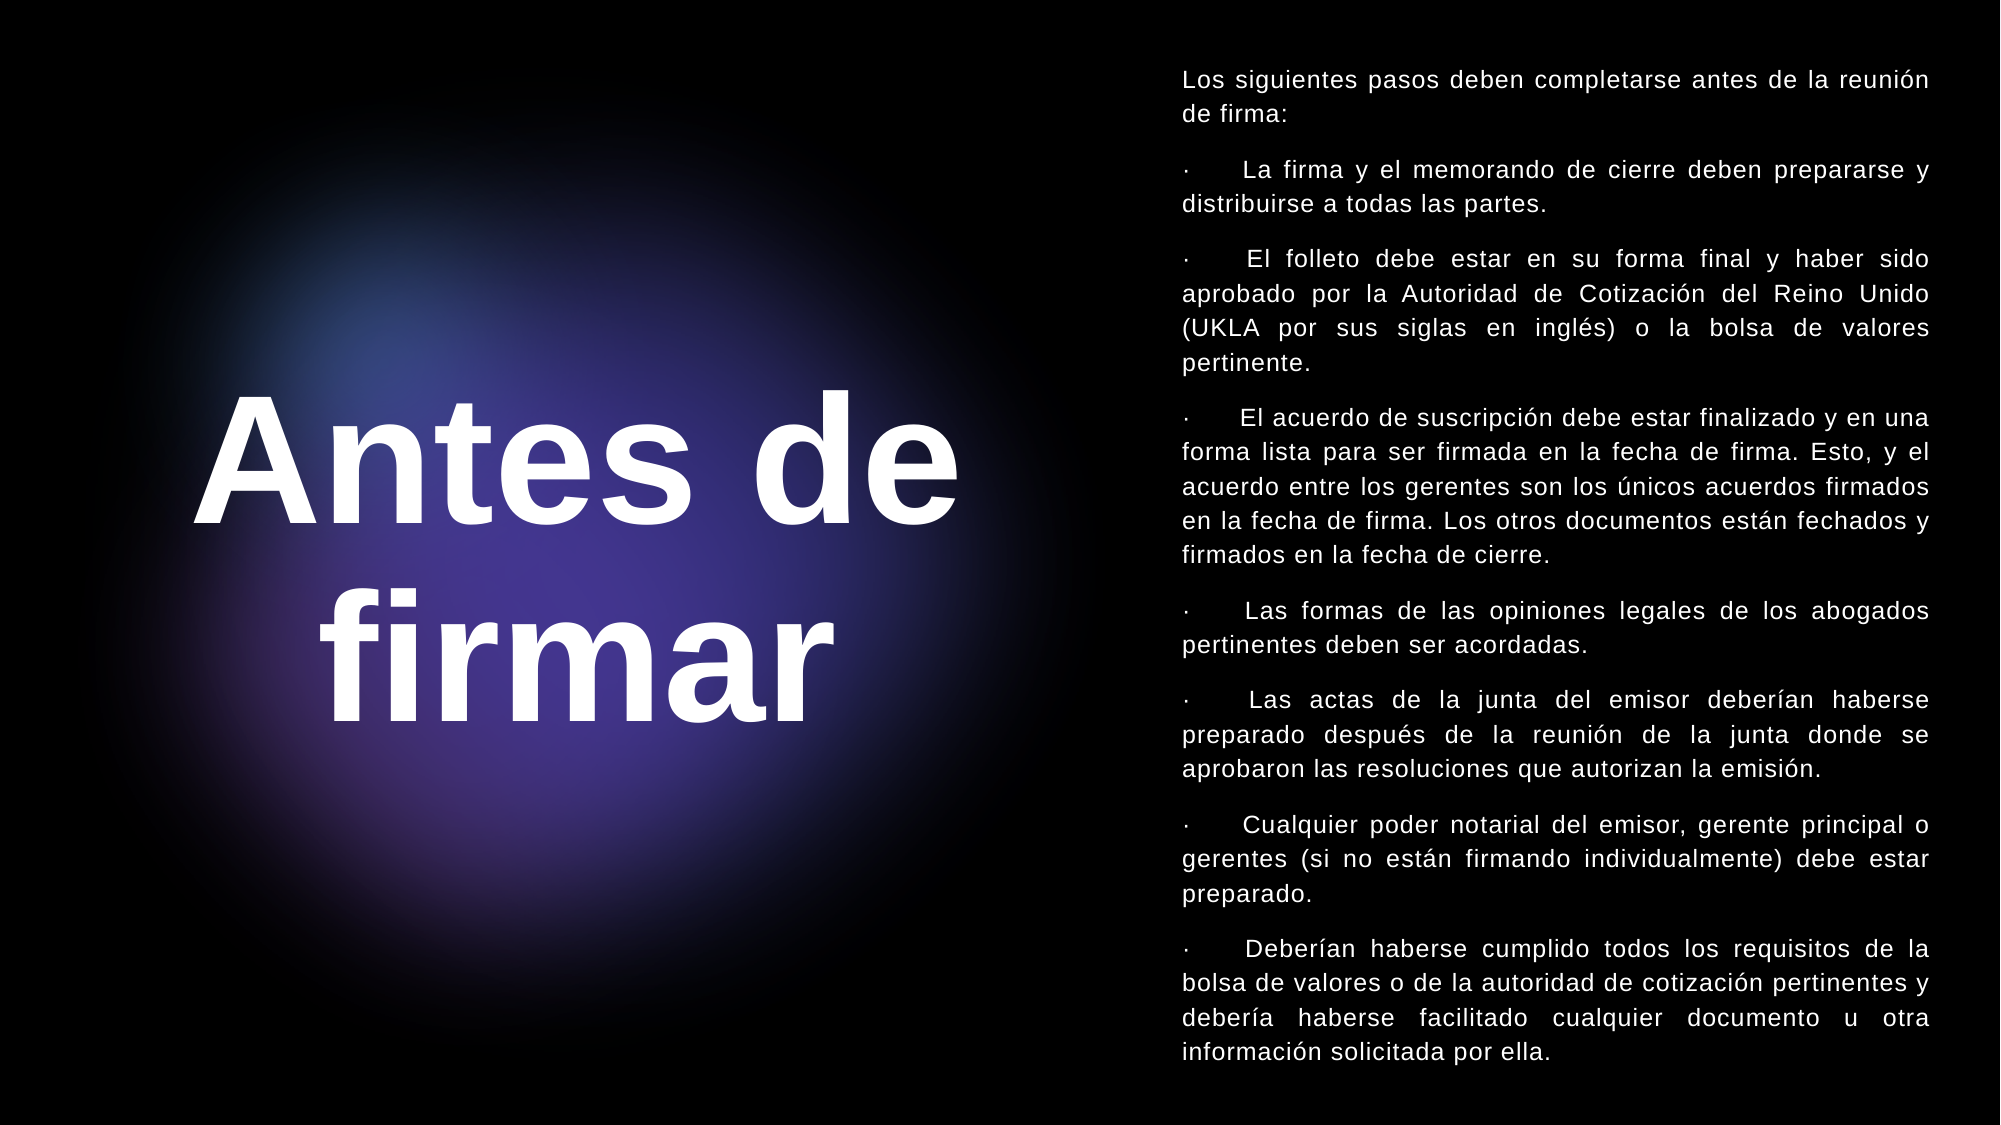

Los siguientes pasos deben completarse antes de la reunión de firma:
·      La firma y el memorando de cierre deben prepararse y distribuirse a todas las partes.
·      El folleto debe estar en su forma final y haber sido aprobado por la Autoridad de Cotización del Reino Unido (UKLA por sus siglas en inglés) o la bolsa de valores pertinente.
·      El acuerdo de suscripción debe estar finalizado y en una forma lista para ser firmada en la fecha de firma. Esto, y el acuerdo entre los gerentes son los únicos acuerdos firmados en la fecha de firma. Los otros documentos están fechados y firmados en la fecha de cierre.
·      Las formas de las opiniones legales de los abogados pertinentes deben ser acordadas.
·      Las actas de la junta del emisor deberían haberse preparado después de la reunión de la junta donde se aprobaron las resoluciones que autorizan la emisión.
·      Cualquier poder notarial del emisor, gerente principal o gerentes (si no están firmando individualmente) debe estar preparado.
·      Deberían haberse cumplido todos los requisitos de la bolsa de valores o de la autoridad de cotización pertinentes y debería haberse facilitado cualquier documento u otra información solicitada por ella.
# Antes de firmar